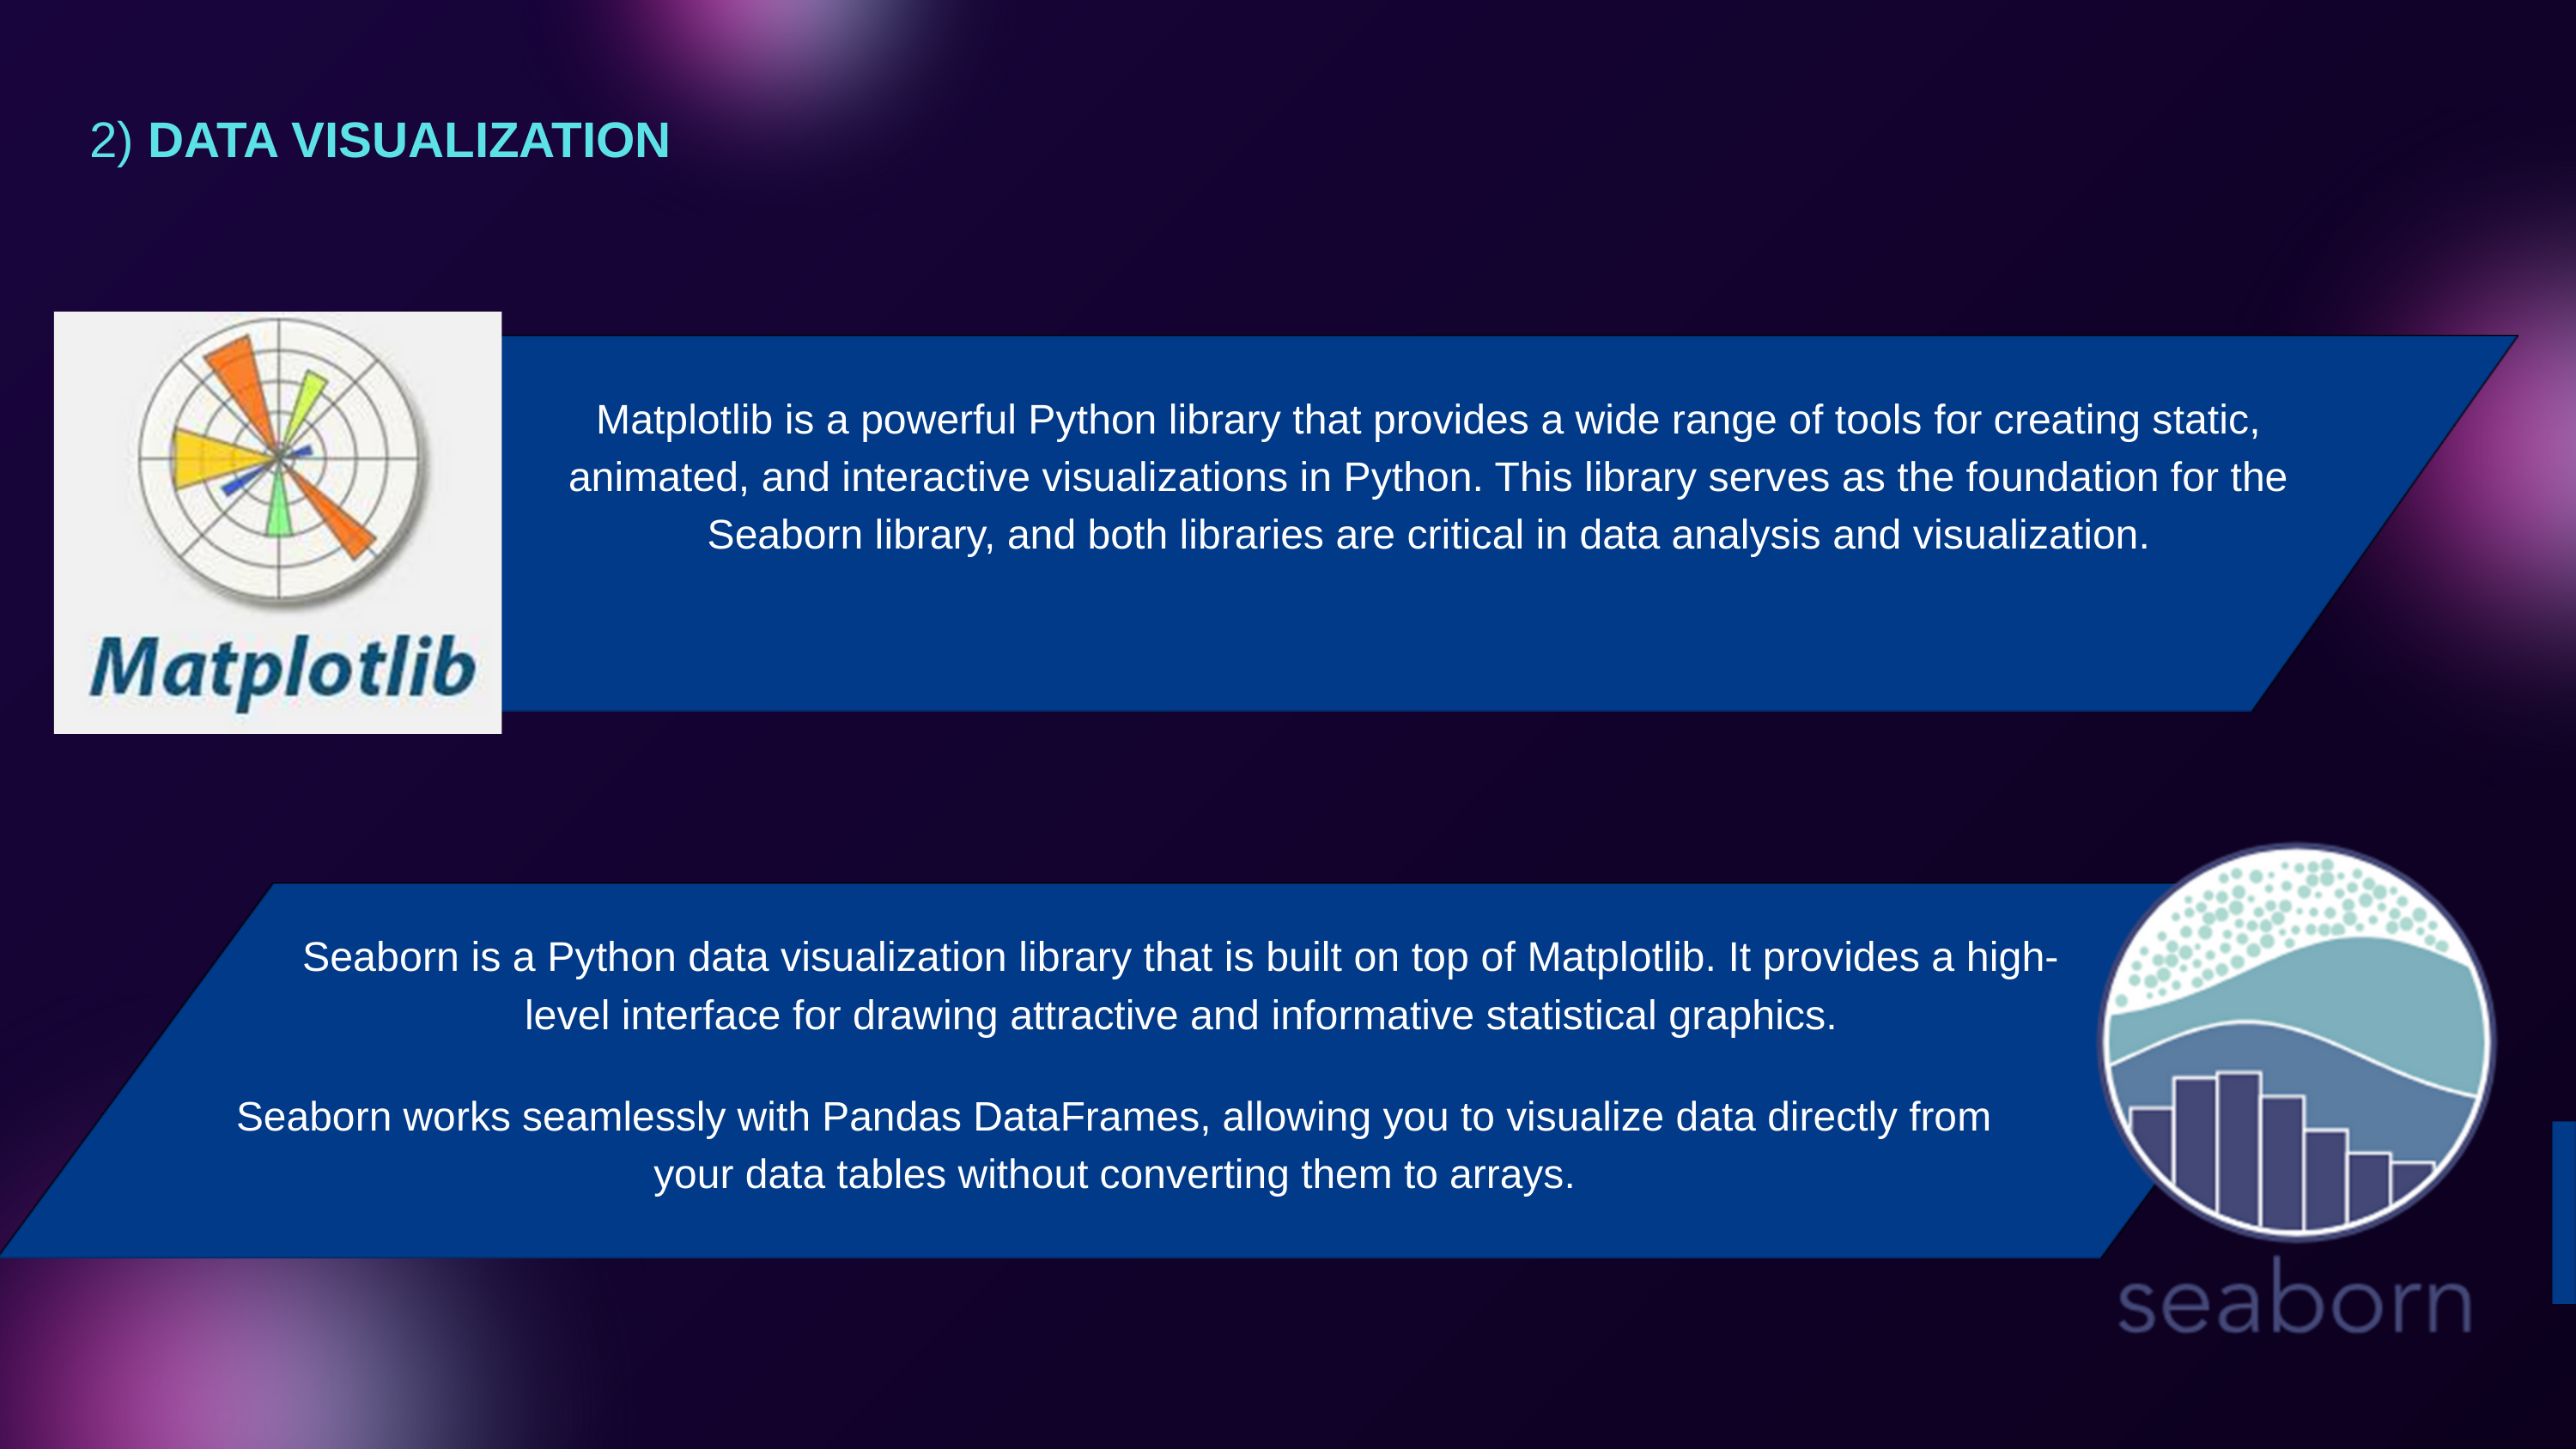

2) DATA VISUALIZATION

Matplotlib is a powerful Python library that provides a wide range of tools for creating static, animated, and interactive visualizations in Python. This library serves as the foundation for the Seaborn library, and both libraries are critical in data analysis and visualization.

Seaborn is a Python data visualization library that is built on top of Matplotlib. It provides a high-level interface for drawing attractive and informative statistical graphics.

Seaborn works seamlessly with Pandas DataFrames, allowing you to visualize data directly from your data tables without converting them to arrays.